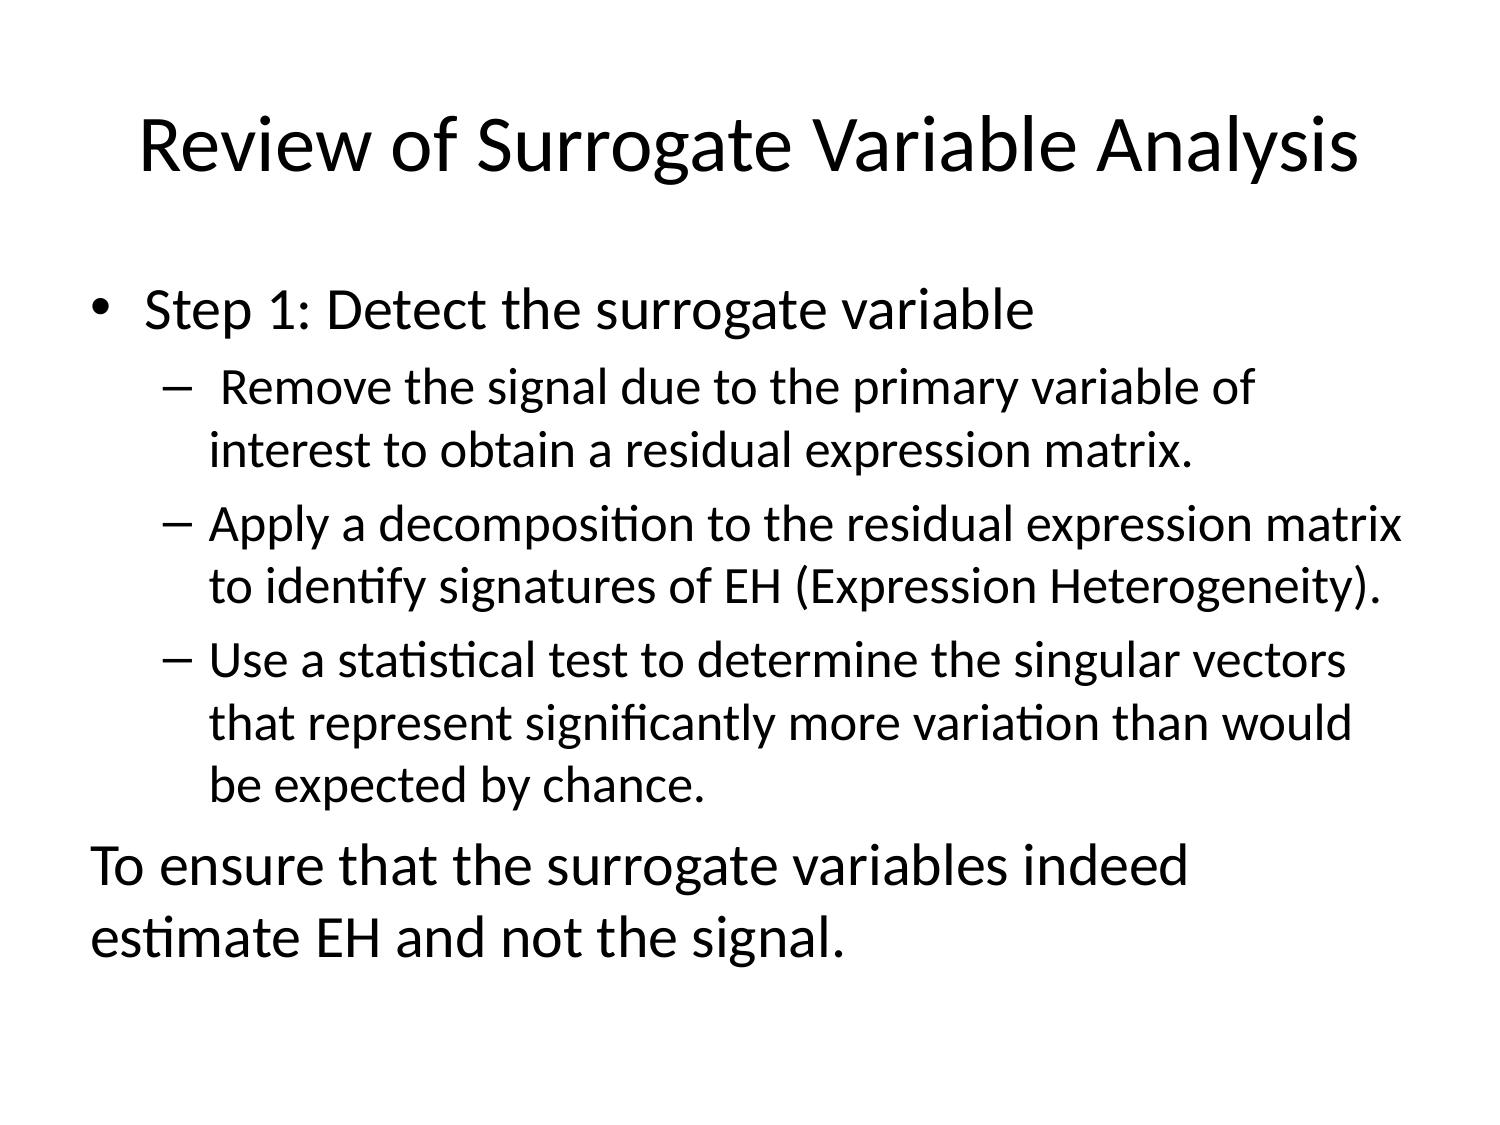

# Review of Surrogate Variable Analysis
Step 1: Detect the surrogate variable
 Remove the signal due to the primary variable of interest to obtain a residual expression matrix.
Apply a decomposition to the residual expression matrix to identify signatures of EH (Expression Heterogeneity).
Use a statistical test to determine the singular vectors that represent significantly more variation than would be expected by chance.
To ensure that the surrogate variables indeed estimate EH and not the signal.